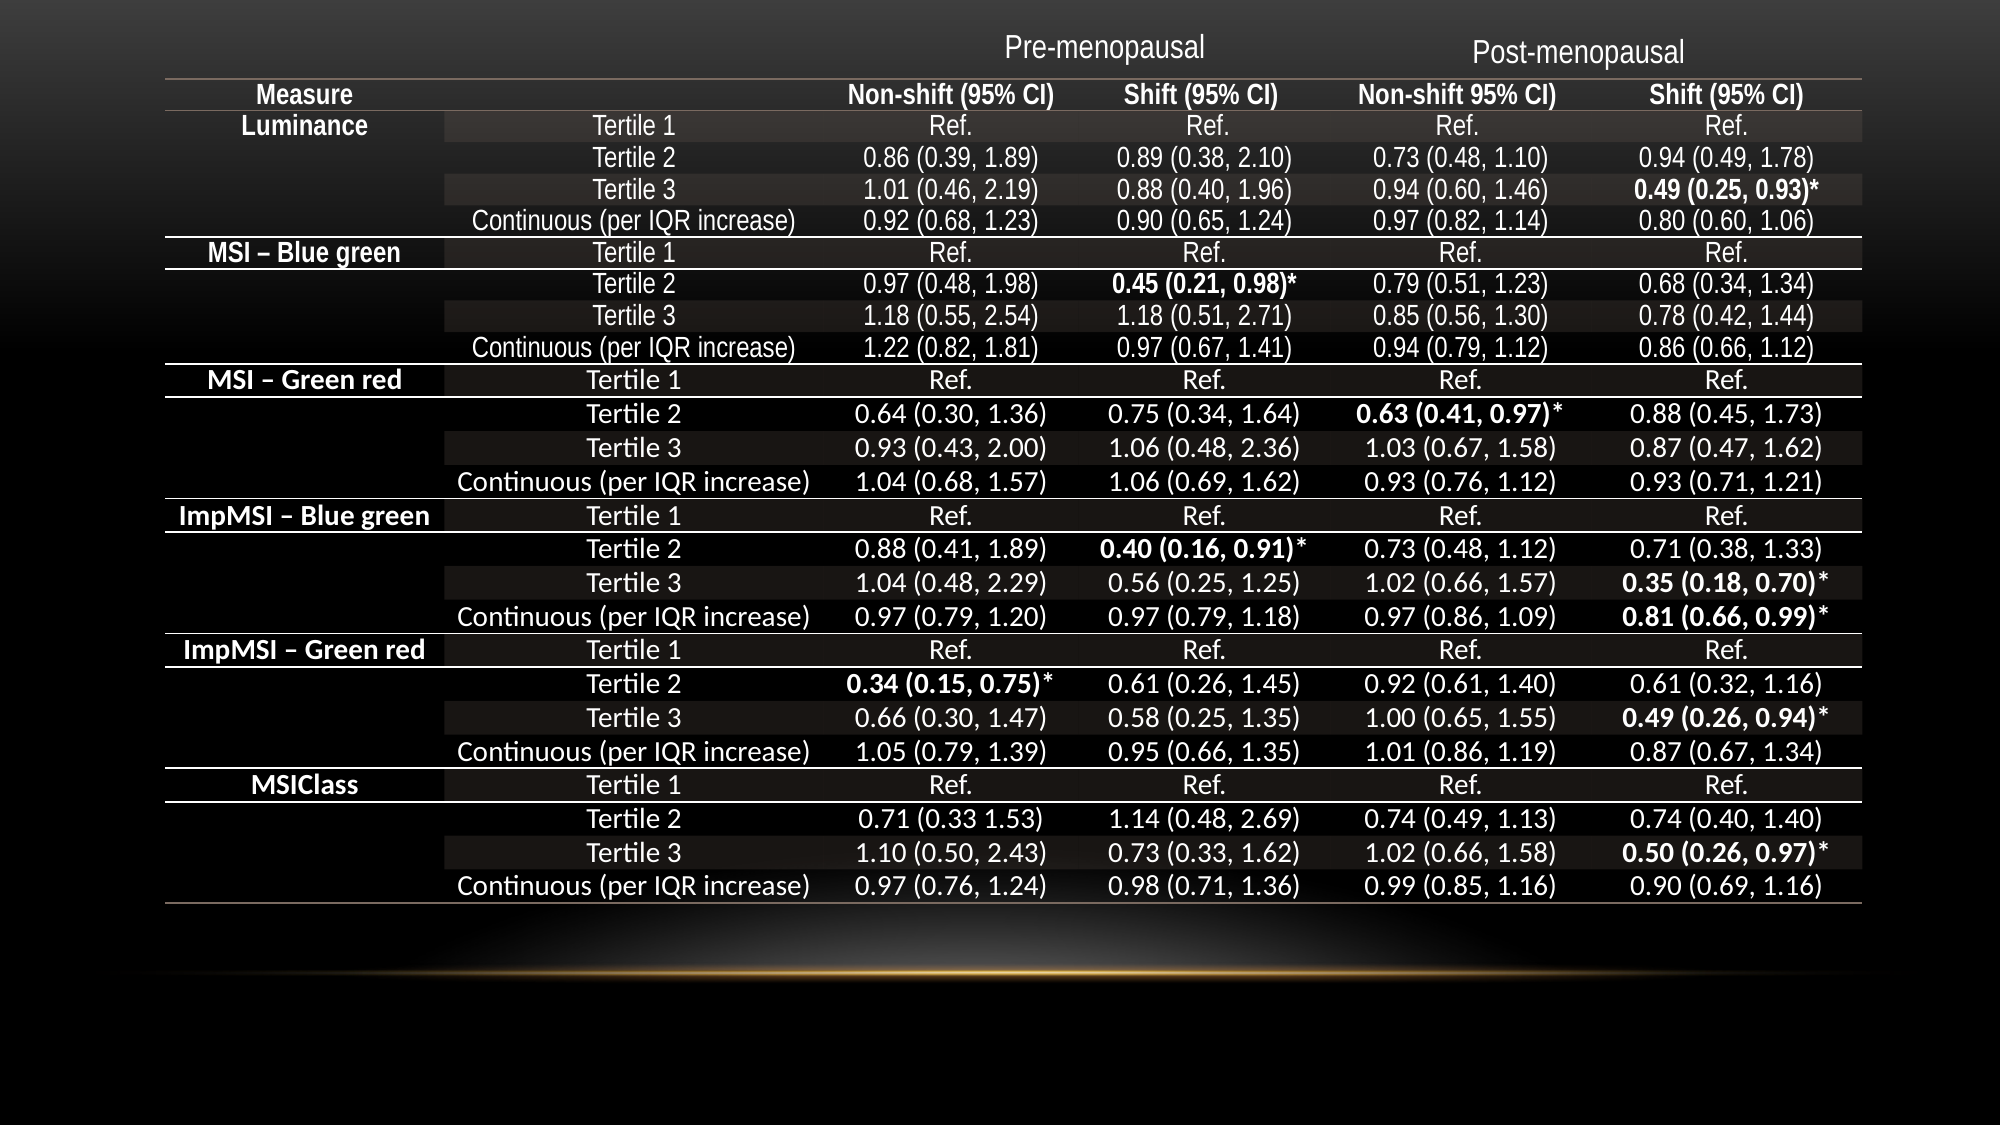

Pre-menopausal
Post-menopausal
| Measure |  | Non-shift (95% CI) | Shift (95% CI) | Non-shift 95% CI) | Shift (95% CI) |
| --- | --- | --- | --- | --- | --- |
| Luminance | Tertile 1 | Ref. | Ref. | Ref. | Ref. |
|  | Tertile 2 | 0.86 (0.39, 1.89) | 0.89 (0.38, 2.10) | 0.73 (0.48, 1.10) | 0.94 (0.49, 1.78) |
|  | Tertile 3 | 1.01 (0.46, 2.19) | 0.88 (0.40, 1.96) | 0.94 (0.60, 1.46) | 0.49 (0.25, 0.93)\* |
|  | Continuous (per IQR increase) | 0.92 (0.68, 1.23) | 0.90 (0.65, 1.24) | 0.97 (0.82, 1.14) | 0.80 (0.60, 1.06) |
| MSI – Blue green | Tertile 1 | Ref. | Ref. | Ref. | Ref. |
|  | Tertile 2 | 0.97 (0.48, 1.98) | 0.45 (0.21, 0.98)\* | 0.79 (0.51, 1.23) | 0.68 (0.34, 1.34) |
|  | Tertile 3 | 1.18 (0.55, 2.54) | 1.18 (0.51, 2.71) | 0.85 (0.56, 1.30) | 0.78 (0.42, 1.44) |
|  | Continuous (per IQR increase) | 1.22 (0.82, 1.81) | 0.97 (0.67, 1.41) | 0.94 (0.79, 1.12) | 0.86 (0.66, 1.12) |
| MSI – Green red | Tertile 1 | Ref. | Ref. | Ref. | Ref. |
|  | Tertile 2 | 0.64 (0.30, 1.36) | 0.75 (0.34, 1.64) | 0.63 (0.41, 0.97)\* | 0.88 (0.45, 1.73) |
|  | Tertile 3 | 0.93 (0.43, 2.00) | 1.06 (0.48, 2.36) | 1.03 (0.67, 1.58) | 0.87 (0.47, 1.62) |
|  | Continuous (per IQR increase) | 1.04 (0.68, 1.57) | 1.06 (0.69, 1.62) | 0.93 (0.76, 1.12) | 0.93 (0.71, 1.21) |
| ImpMSI – Blue green | Tertile 1 | Ref. | Ref. | Ref. | Ref. |
|  | Tertile 2 | 0.88 (0.41, 1.89) | 0.40 (0.16, 0.91)\* | 0.73 (0.48, 1.12) | 0.71 (0.38, 1.33) |
|  | Tertile 3 | 1.04 (0.48, 2.29) | 0.56 (0.25, 1.25) | 1.02 (0.66, 1.57) | 0.35 (0.18, 0.70)\* |
|  | Continuous (per IQR increase) | 0.97 (0.79, 1.20) | 0.97 (0.79, 1.18) | 0.97 (0.86, 1.09) | 0.81 (0.66, 0.99)\* |
| ImpMSI – Green red | Tertile 1 | Ref. | Ref. | Ref. | Ref. |
|  | Tertile 2 | 0.34 (0.15, 0.75)\* | 0.61 (0.26, 1.45) | 0.92 (0.61, 1.40) | 0.61 (0.32, 1.16) |
|  | Tertile 3 | 0.66 (0.30, 1.47) | 0.58 (0.25, 1.35) | 1.00 (0.65, 1.55) | 0.49 (0.26, 0.94)\* |
|  | Continuous (per IQR increase) | 1.05 (0.79, 1.39) | 0.95 (0.66, 1.35) | 1.01 (0.86, 1.19) | 0.87 (0.67, 1.34) |
| MSIClass | Tertile 1 | Ref. | Ref. | Ref. | Ref. |
|  | Tertile 2 | 0.71 (0.33 1.53) | 1.14 (0.48, 2.69) | 0.74 (0.49, 1.13) | 0.74 (0.40, 1.40) |
|  | Tertile 3 | 1.10 (0.50, 2.43) | 0.73 (0.33, 1.62) | 1.02 (0.66, 1.58) | 0.50 (0.26, 0.97)\* |
|  | Continuous (per IQR increase) | 0.97 (0.76, 1.24) | 0.98 (0.71, 1.36) | 0.99 (0.85, 1.16) | 0.90 (0.69, 1.16) |